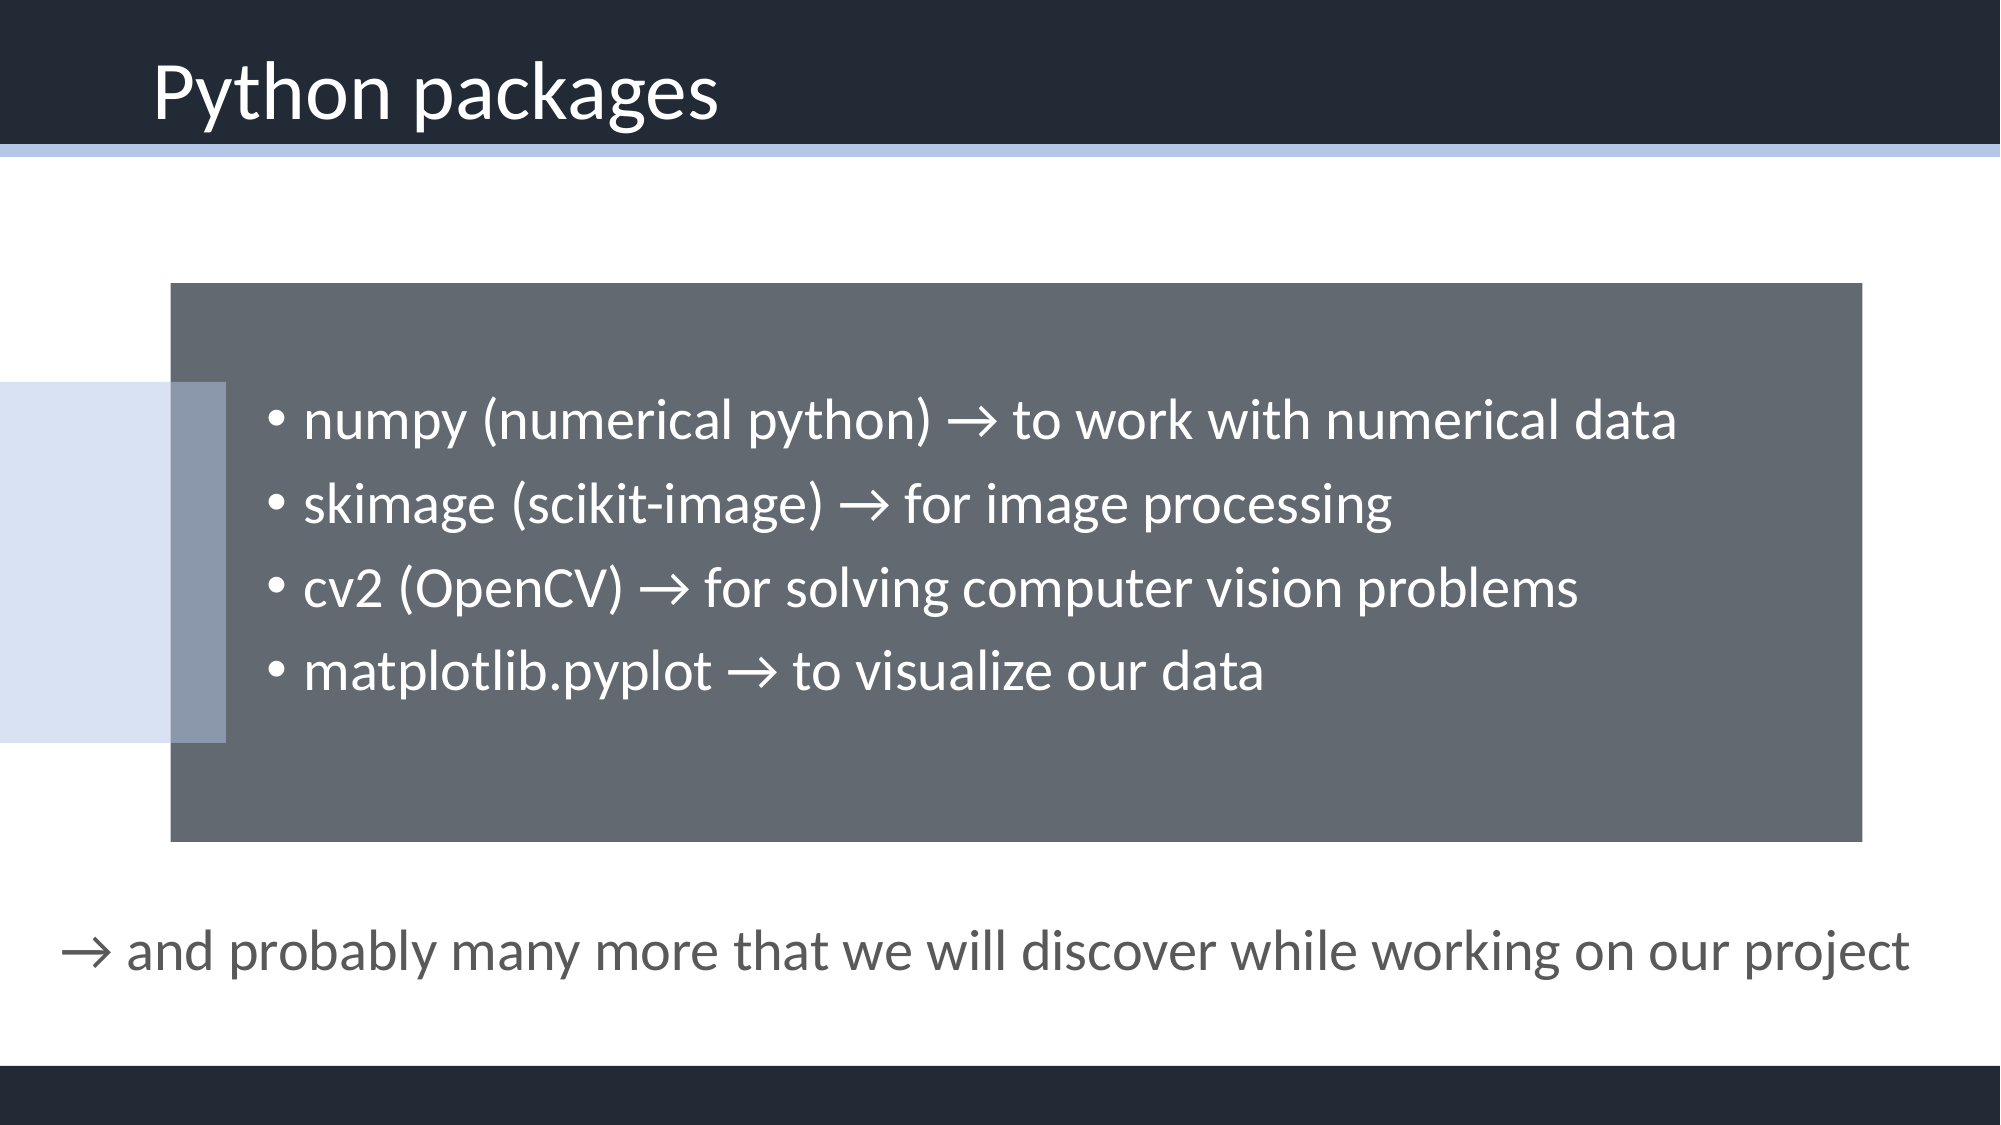

# Python packages

numpy (numerical python) → to work with numerical data
skimage (scikit-image) → for image processing
cv2 (OpenCV) → for solving computer vision problems
matplotlib.pyplot → to visualize our data

→ and probably many more that we will discover while working on our project